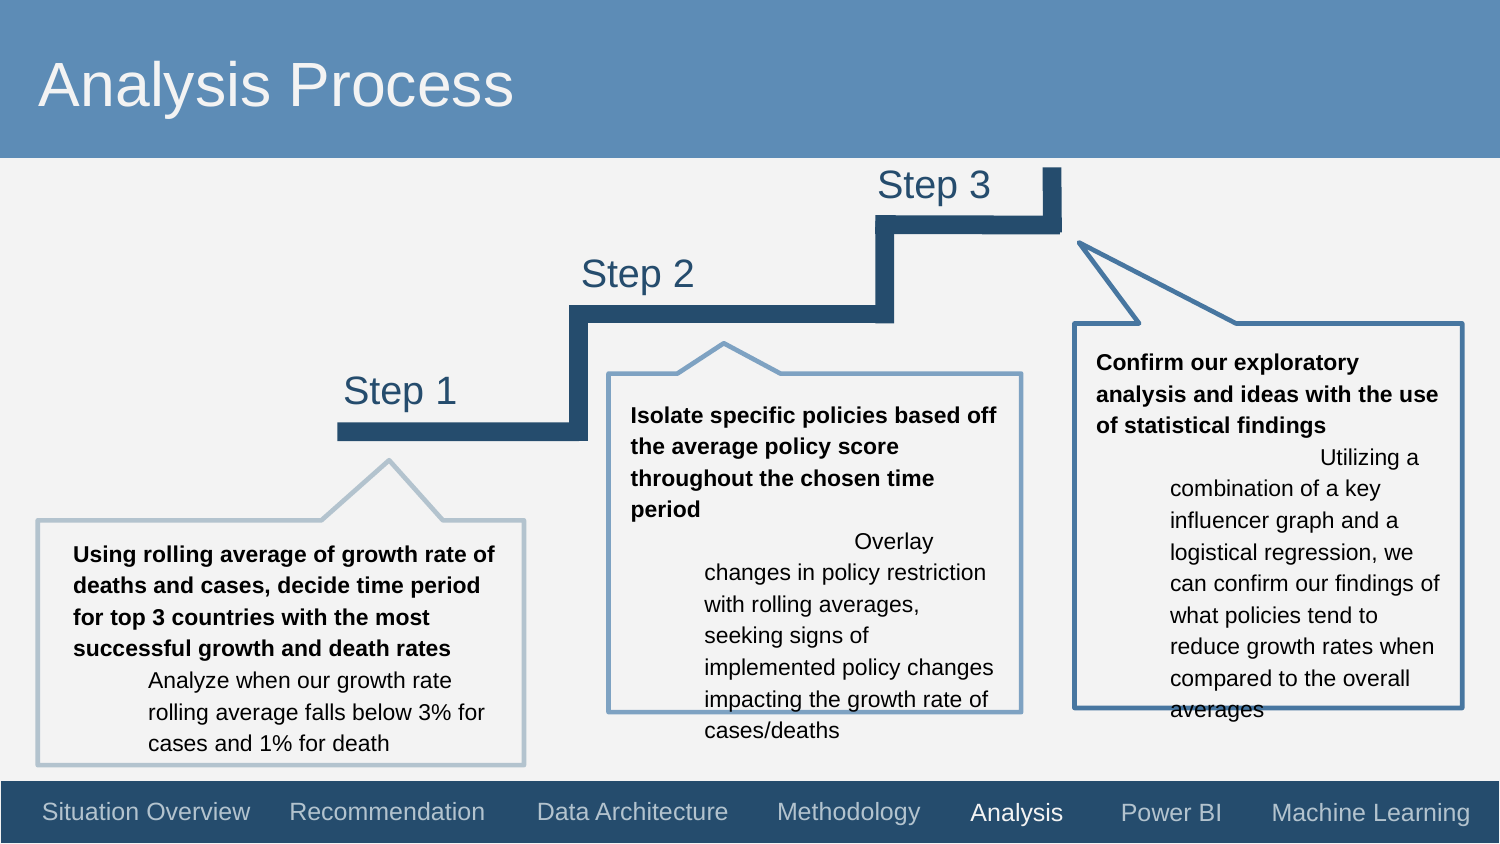

Analysis Process
Step 3
Step 2

Confirm our exploratory analysis and ideas with the use of statistical findings
	Utilizing a combination of a key influencer graph and a logistical regression, we can confirm our findings of what policies tend to reduce growth rates when compared to the overall averages

Step 1

Isolate specific policies based off the average policy score throughout the chosen time period
	Overlay changes in policy restriction with rolling averages, seeking signs of implemented policy changes impacting the growth rate of cases/deaths

Using rolling average of growth rate of deaths and cases, decide time period for top 3 countries with the most successful growth and death rates
Analyze when our growth rate rolling average falls below 3% for cases and 1% for death

Stakeholders
Stakeholders
Methodology

Methodology

Situation Overview

Recommendation

Key Players
Key Players
Data Architecture

Data Architecture

Relevant Law
Relevant Law
Analysis Process
Recommendation

Case Overview
Case Overview
Decision & Recommendation
Decision & Recommendation
Situation Overview

Analysis
Power BI
Machine Learning
2
2
2
2